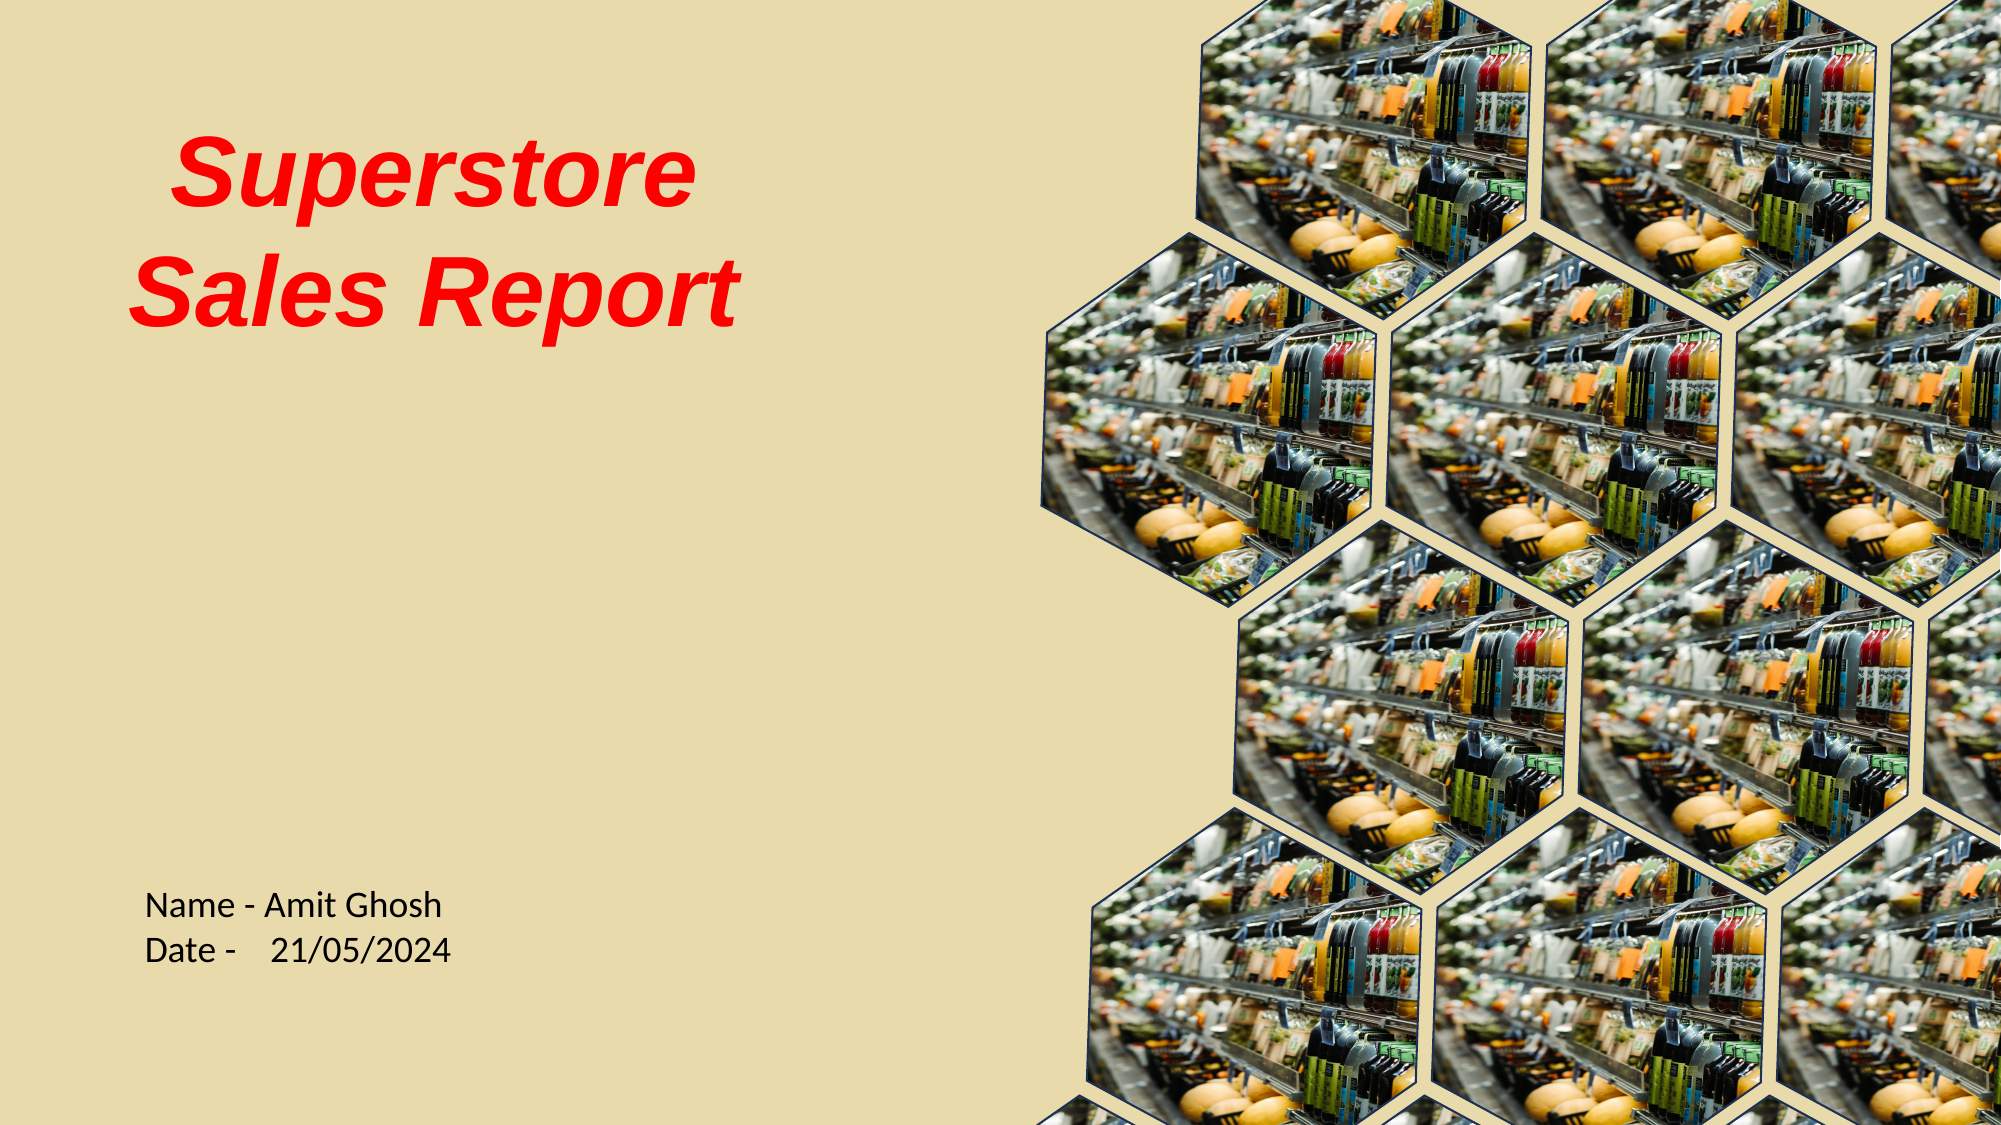

Superstore Sales Report
Name - Amit Ghosh
Date -    21/05/2024